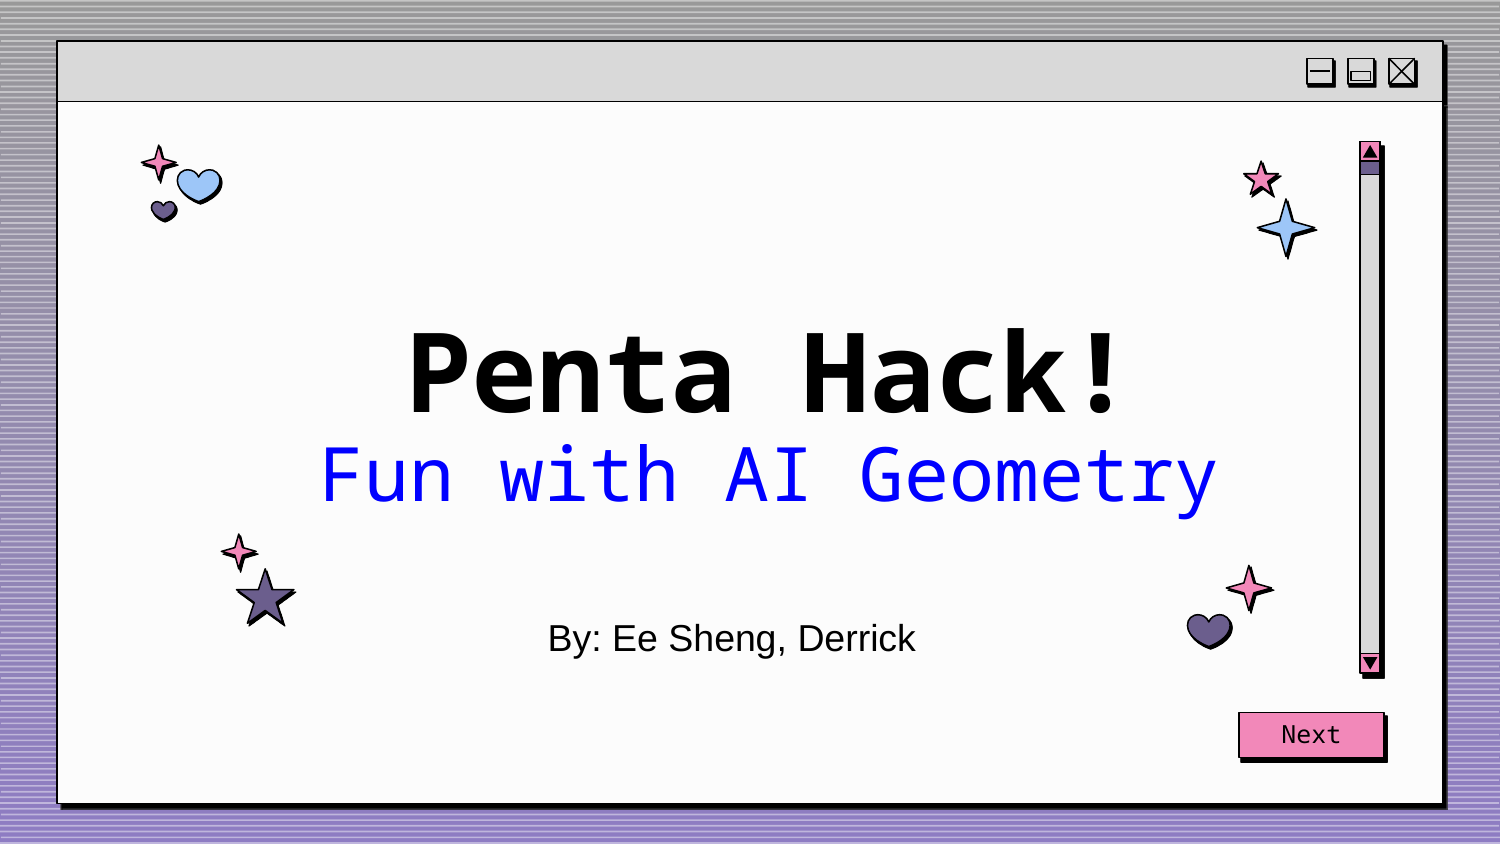

# Penta Hack! Fun with AI Geometry

By: Ee Sheng, Derrick

Next